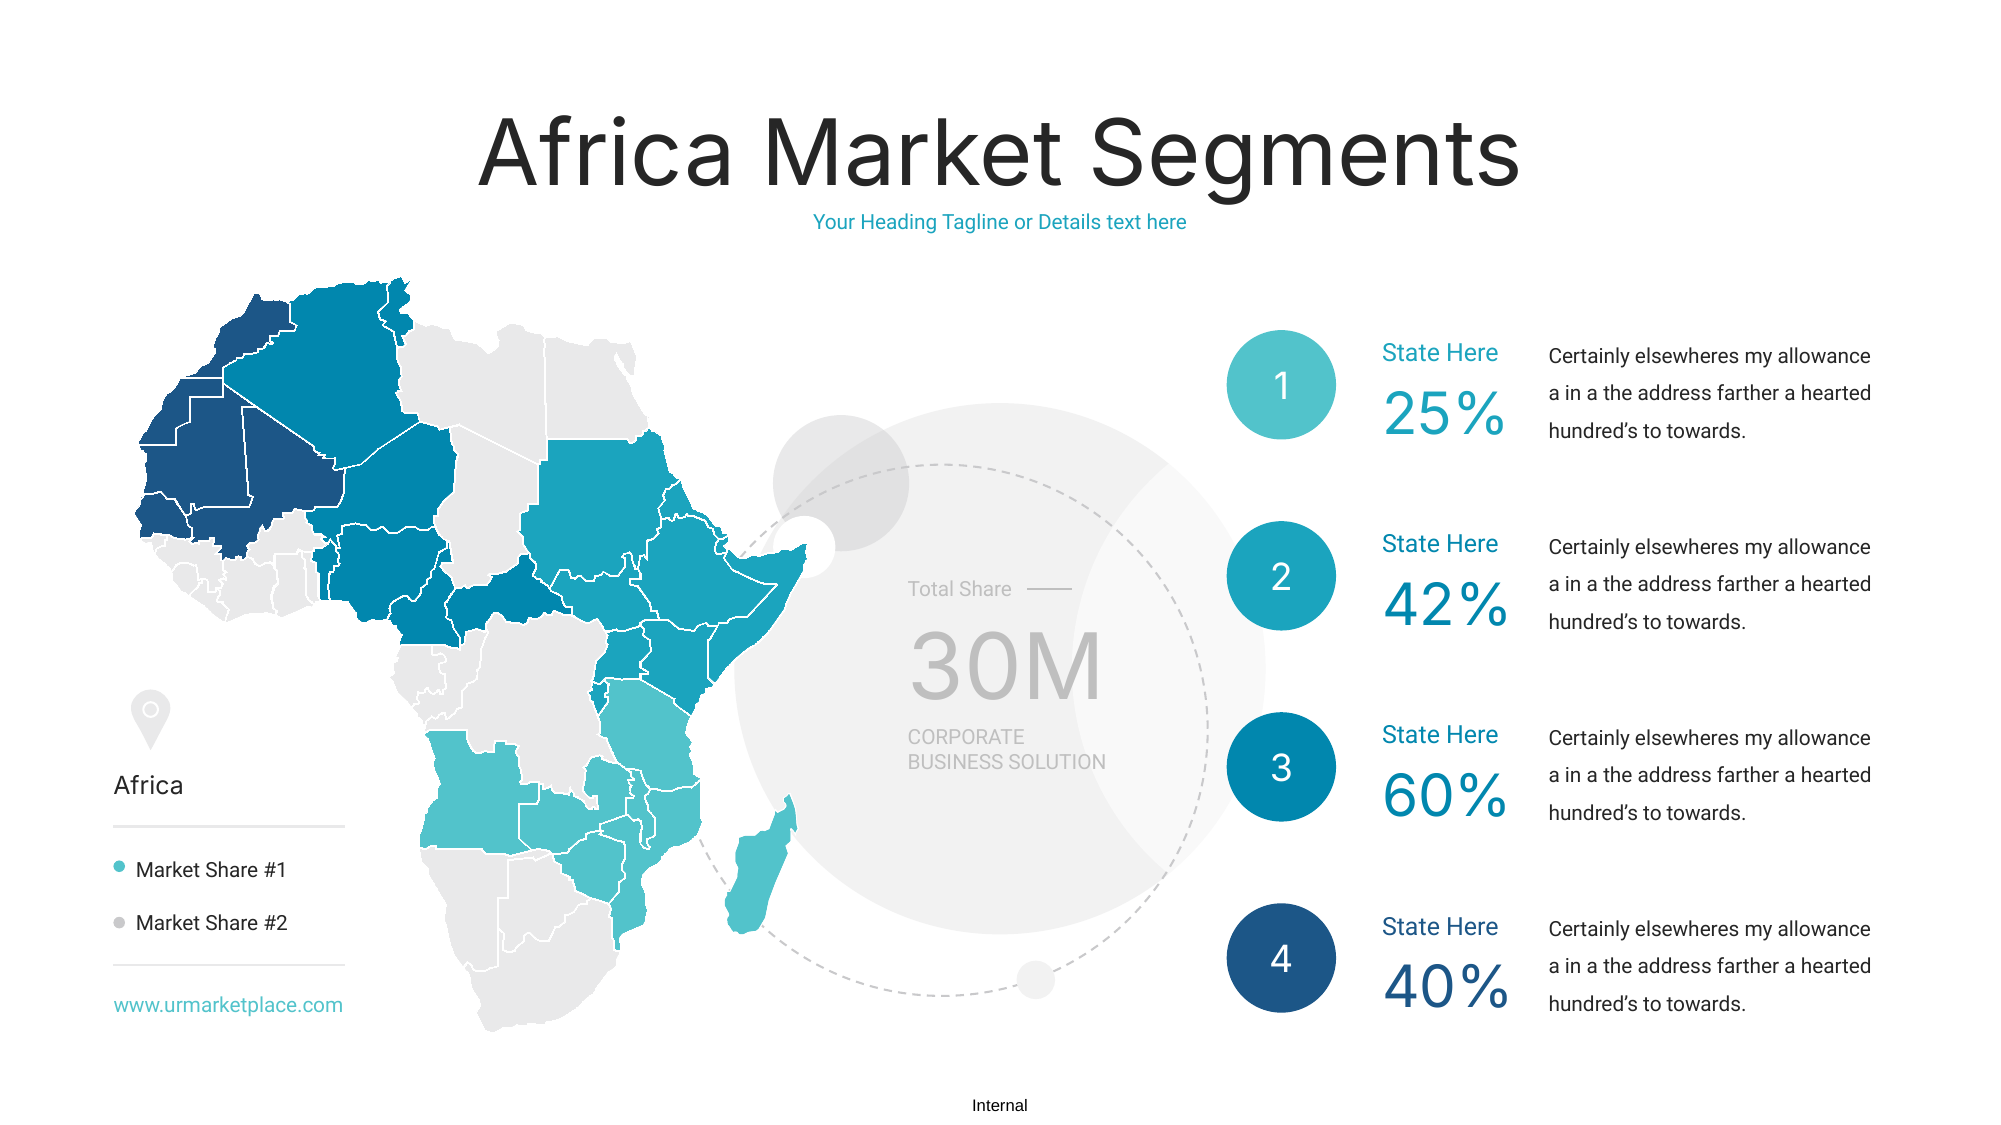

Africa Market Segments
Your Heading Tagline or Details text here

Certainly elsewheres my allowance a in a the address farther a hearted hundred’s to towards.
State Here
1
25%

Certainly elsewheres my allowance a in a the address farther a hearted hundred’s to towards.

State Here
2
42%
Total Share
30M

Certainly elsewheres my allowance a in a the address farther a hearted hundred’s to towards.
State Here
3
CORPORATE
BUSINESS SOLUTION
60%
Africa
Market Share #1

Certainly elsewheres my allowance a in a the address farther a hearted hundred’s to towards.
Market Share #2

State Here
4
40%

www.urmarketplace.com